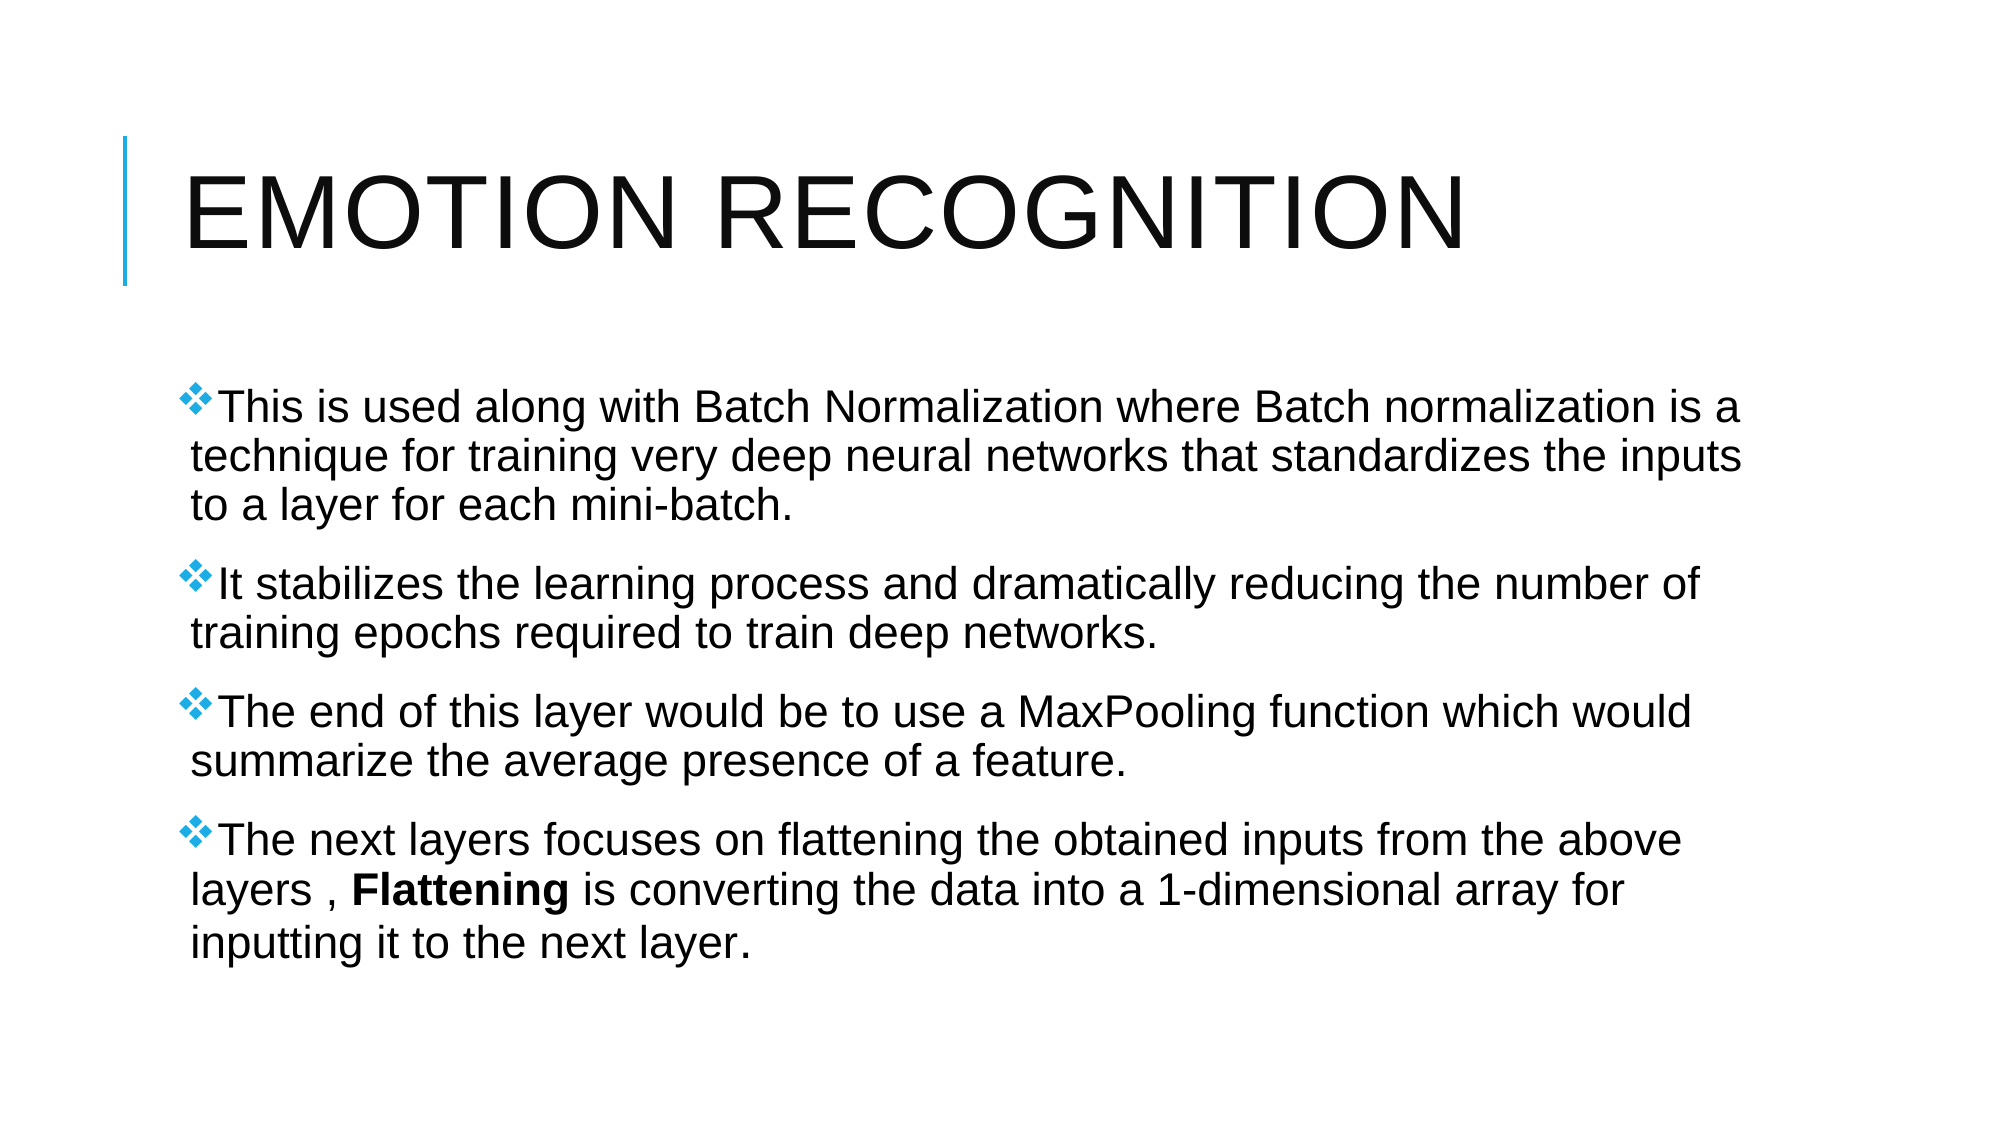

# Emotion recognition
This is used along with Batch Normalization where Batch normalization is a technique for training very deep neural networks that standardizes the inputs to a layer for each mini-batch.
It stabilizes the learning process and dramatically reducing the number of training epochs required to train deep networks.
The end of this layer would be to use a MaxPooling function which would summarize the average presence of a feature.
The next layers focuses on flattening the obtained inputs from the above layers , Flattening is converting the data into a 1-dimensional array for inputting it to the next layer.